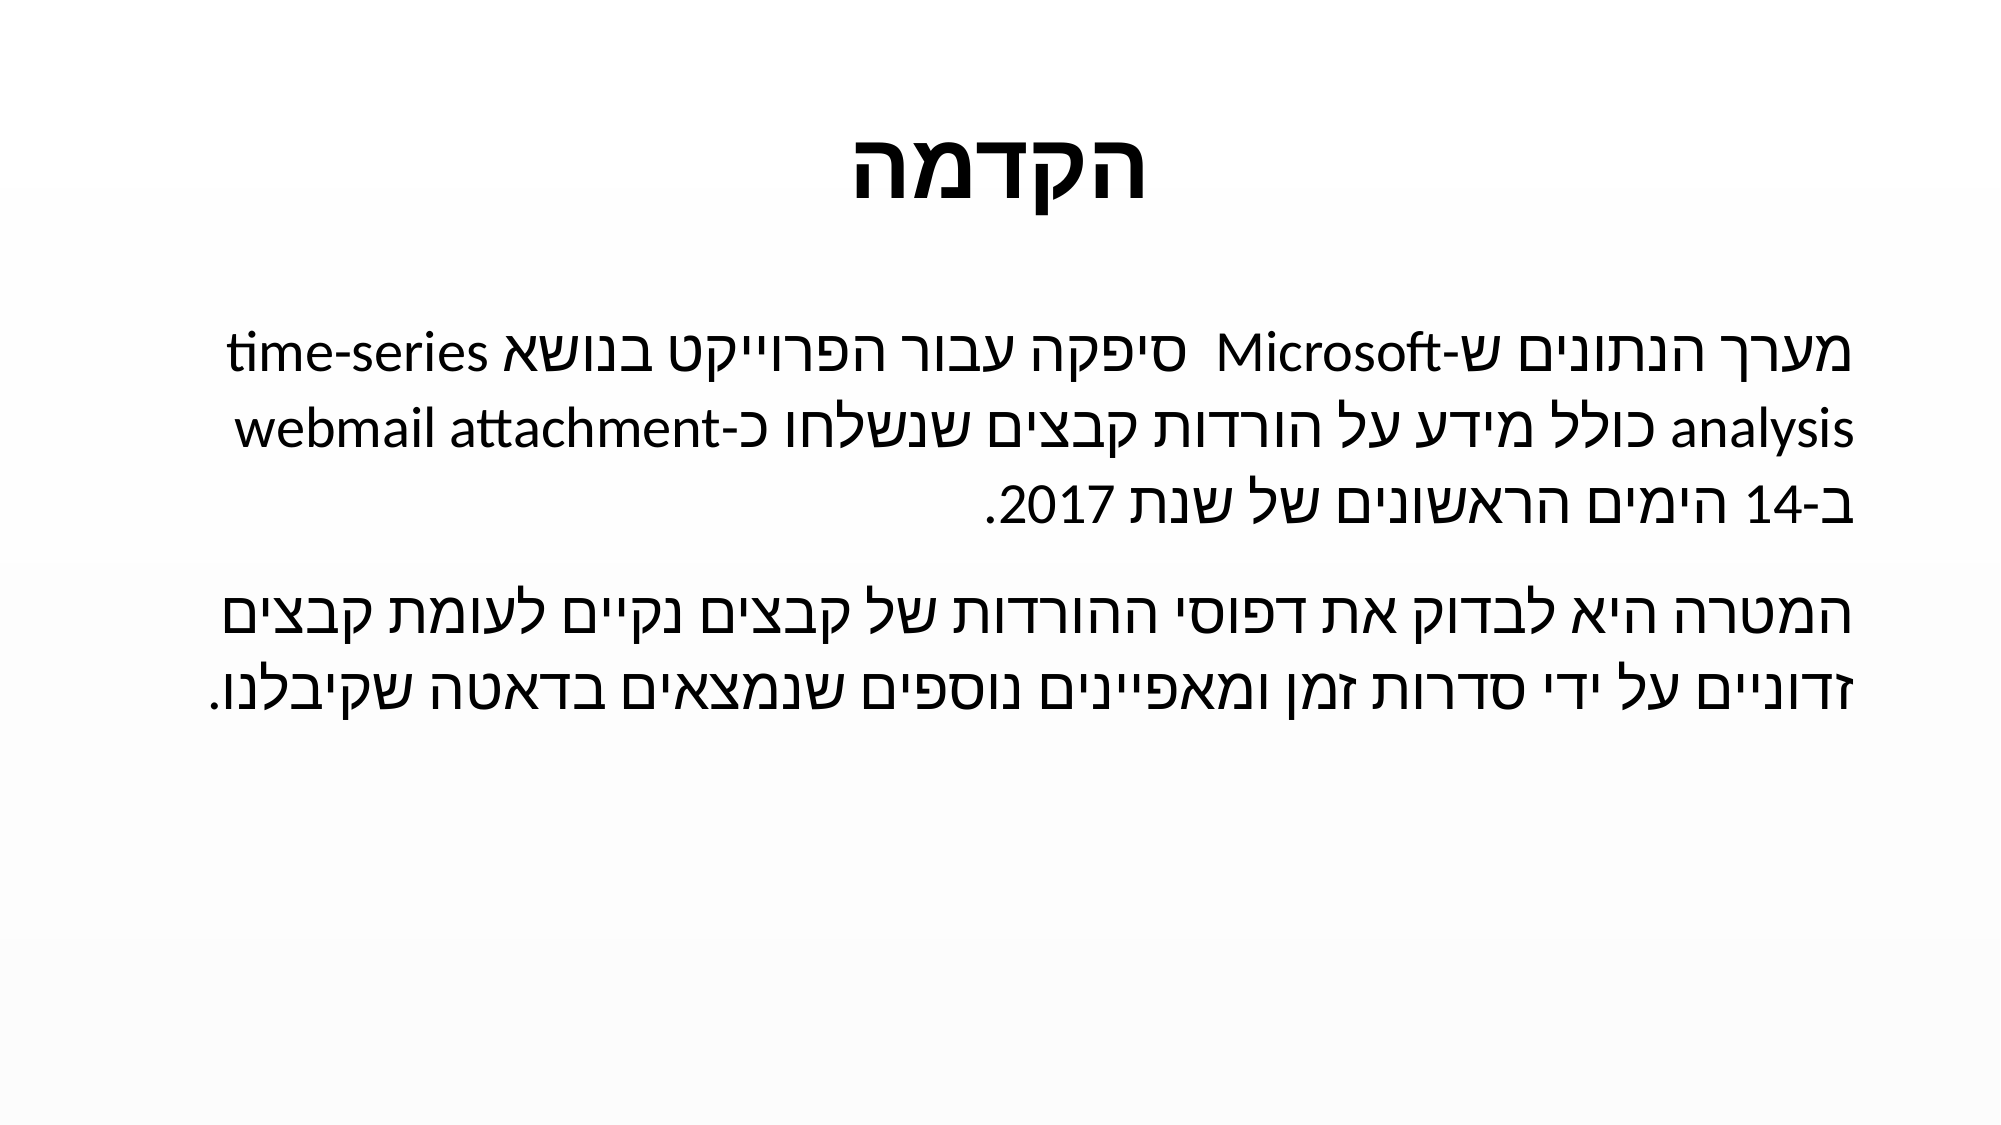

# הקדמה
מערך הנתונים ש-Microsoft  סיפקה עבור הפרוייקט בנושא time-series analysis כולל מידע על הורדות קבצים שנשלחו כ-webmail attachment ב-14 הימים הראשונים של שנת 2017.
המטרה היא לבדוק את דפוסי ההורדות של קבצים נקיים לעומת קבצים זדוניים על ידי סדרות זמן ומאפיינים נוספים שנמצאים בדאטה שקיבלנו.